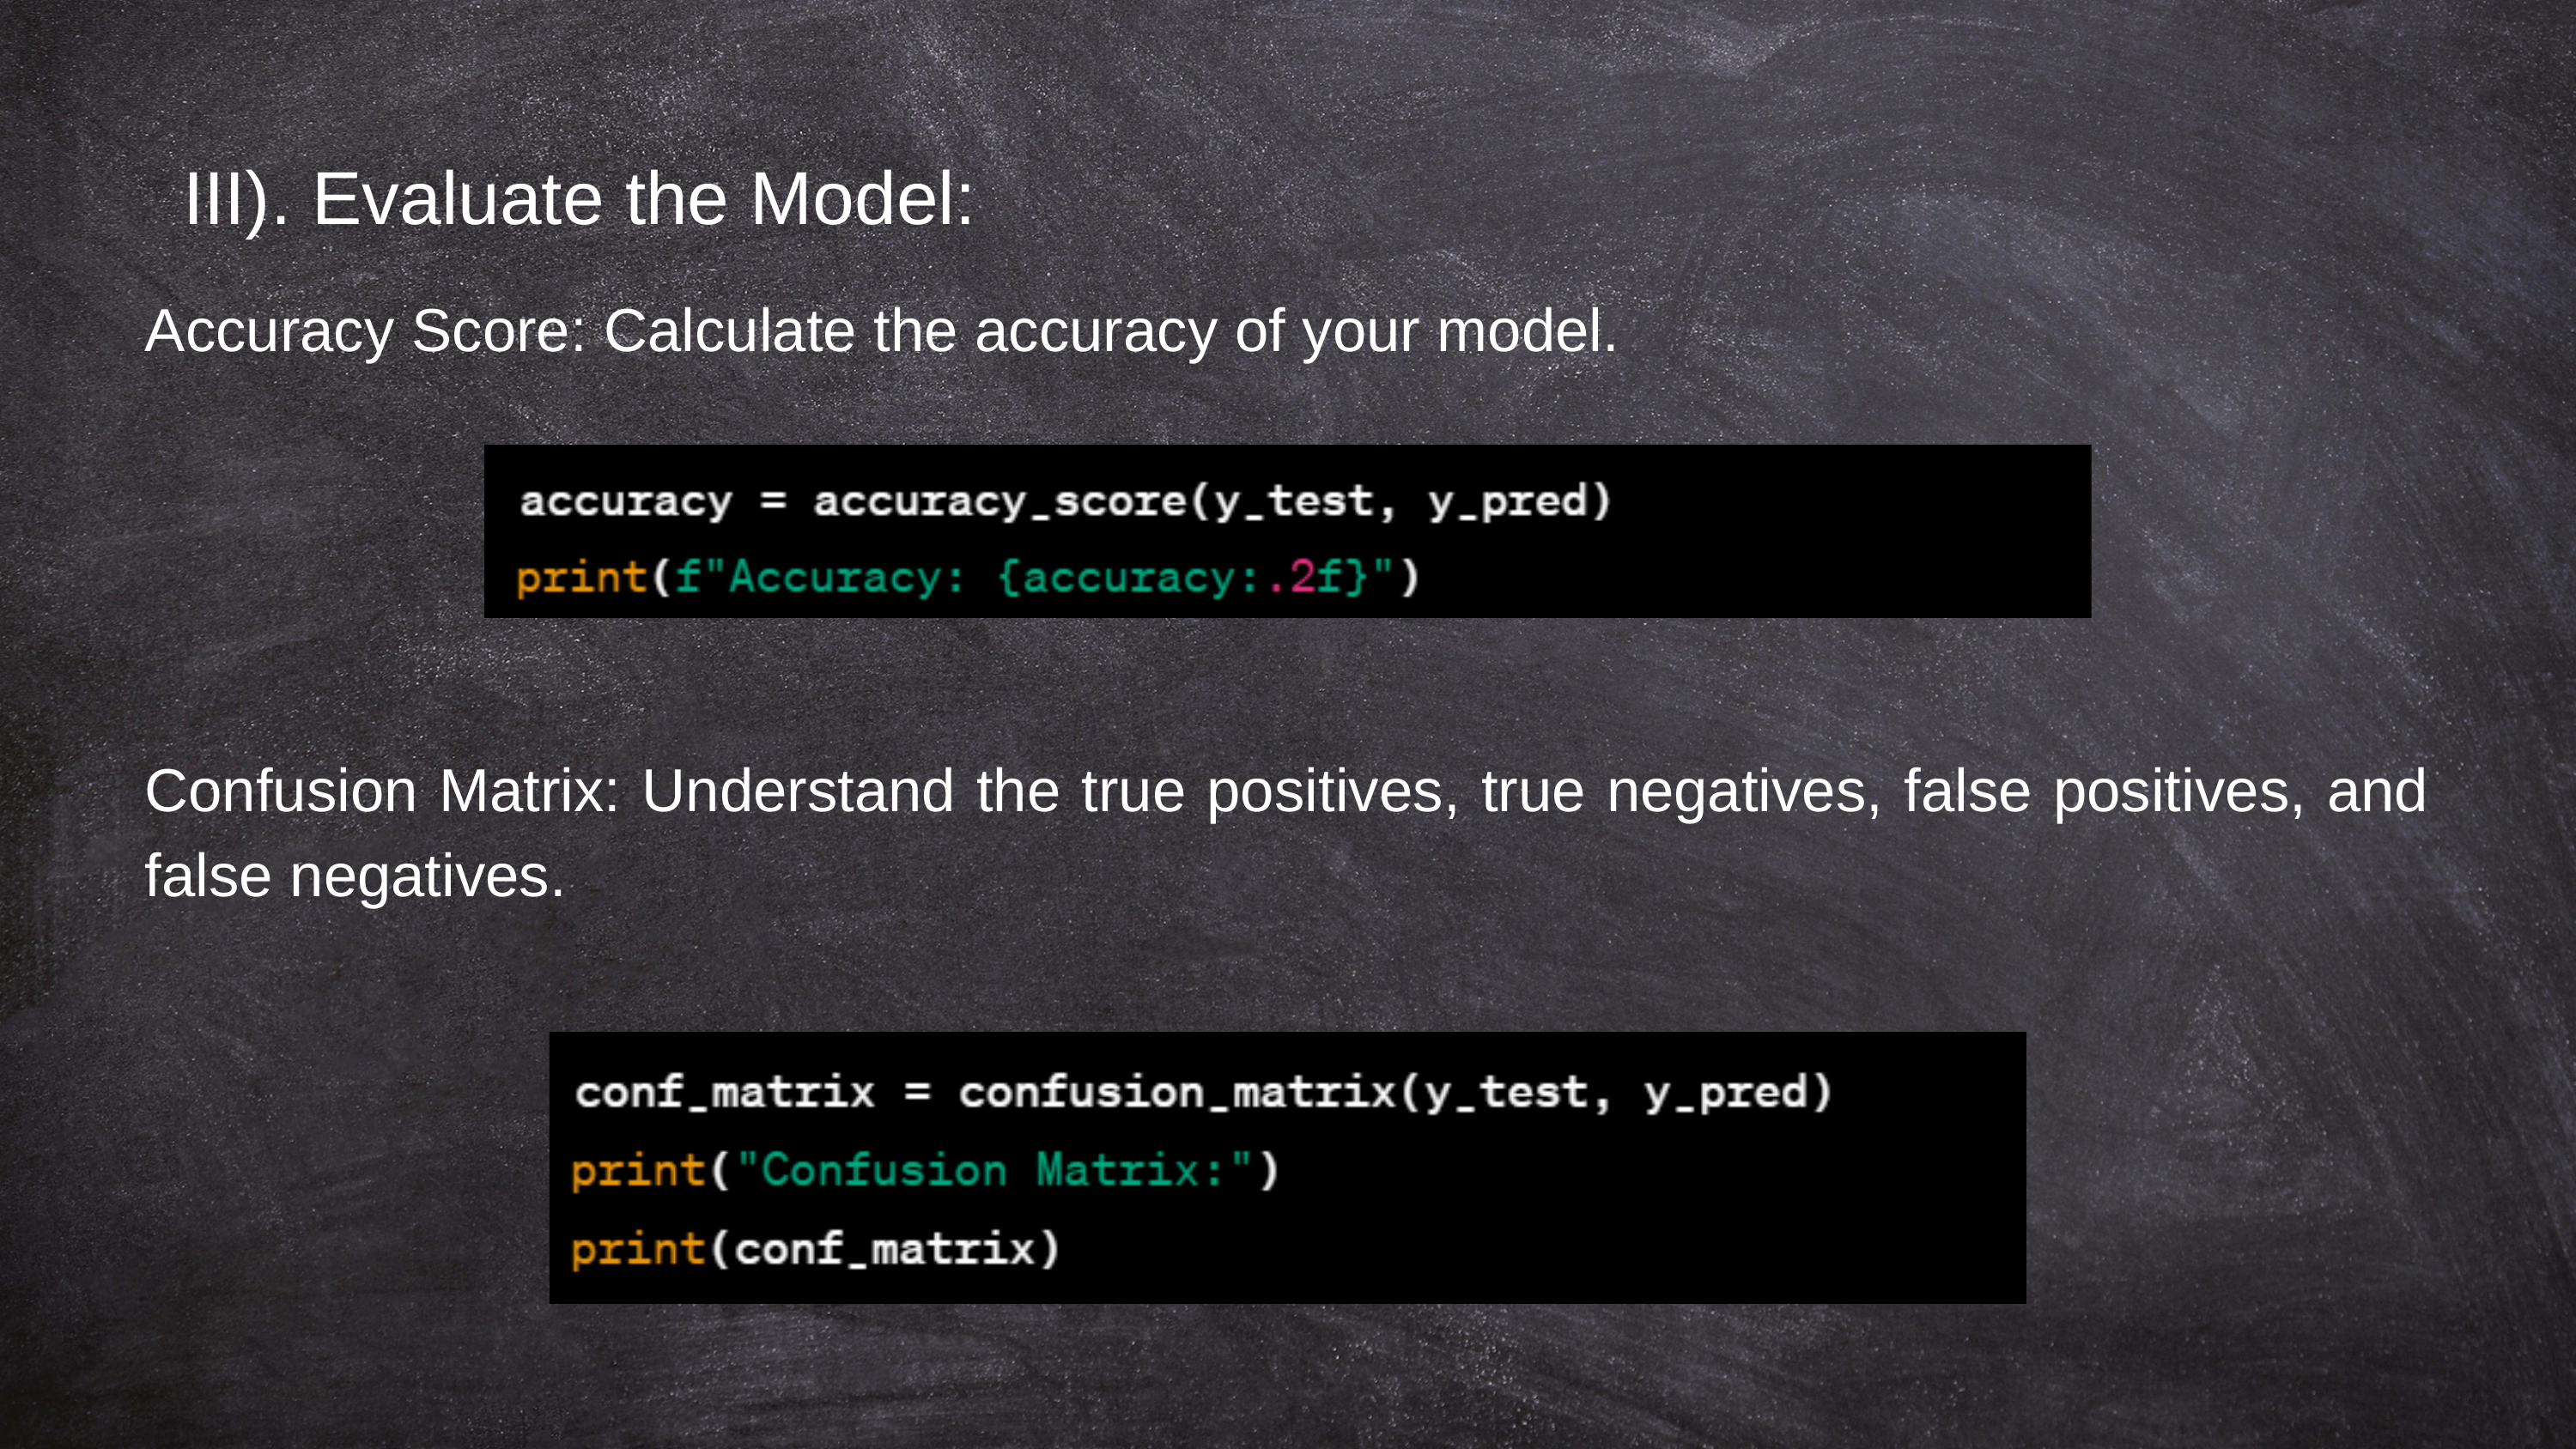

III). Evaluate the Model:
Accuracy Score: Calculate the accuracy of your model.

Confusion Matrix: Understand the true positives, true negatives, false positives, and false negatives.